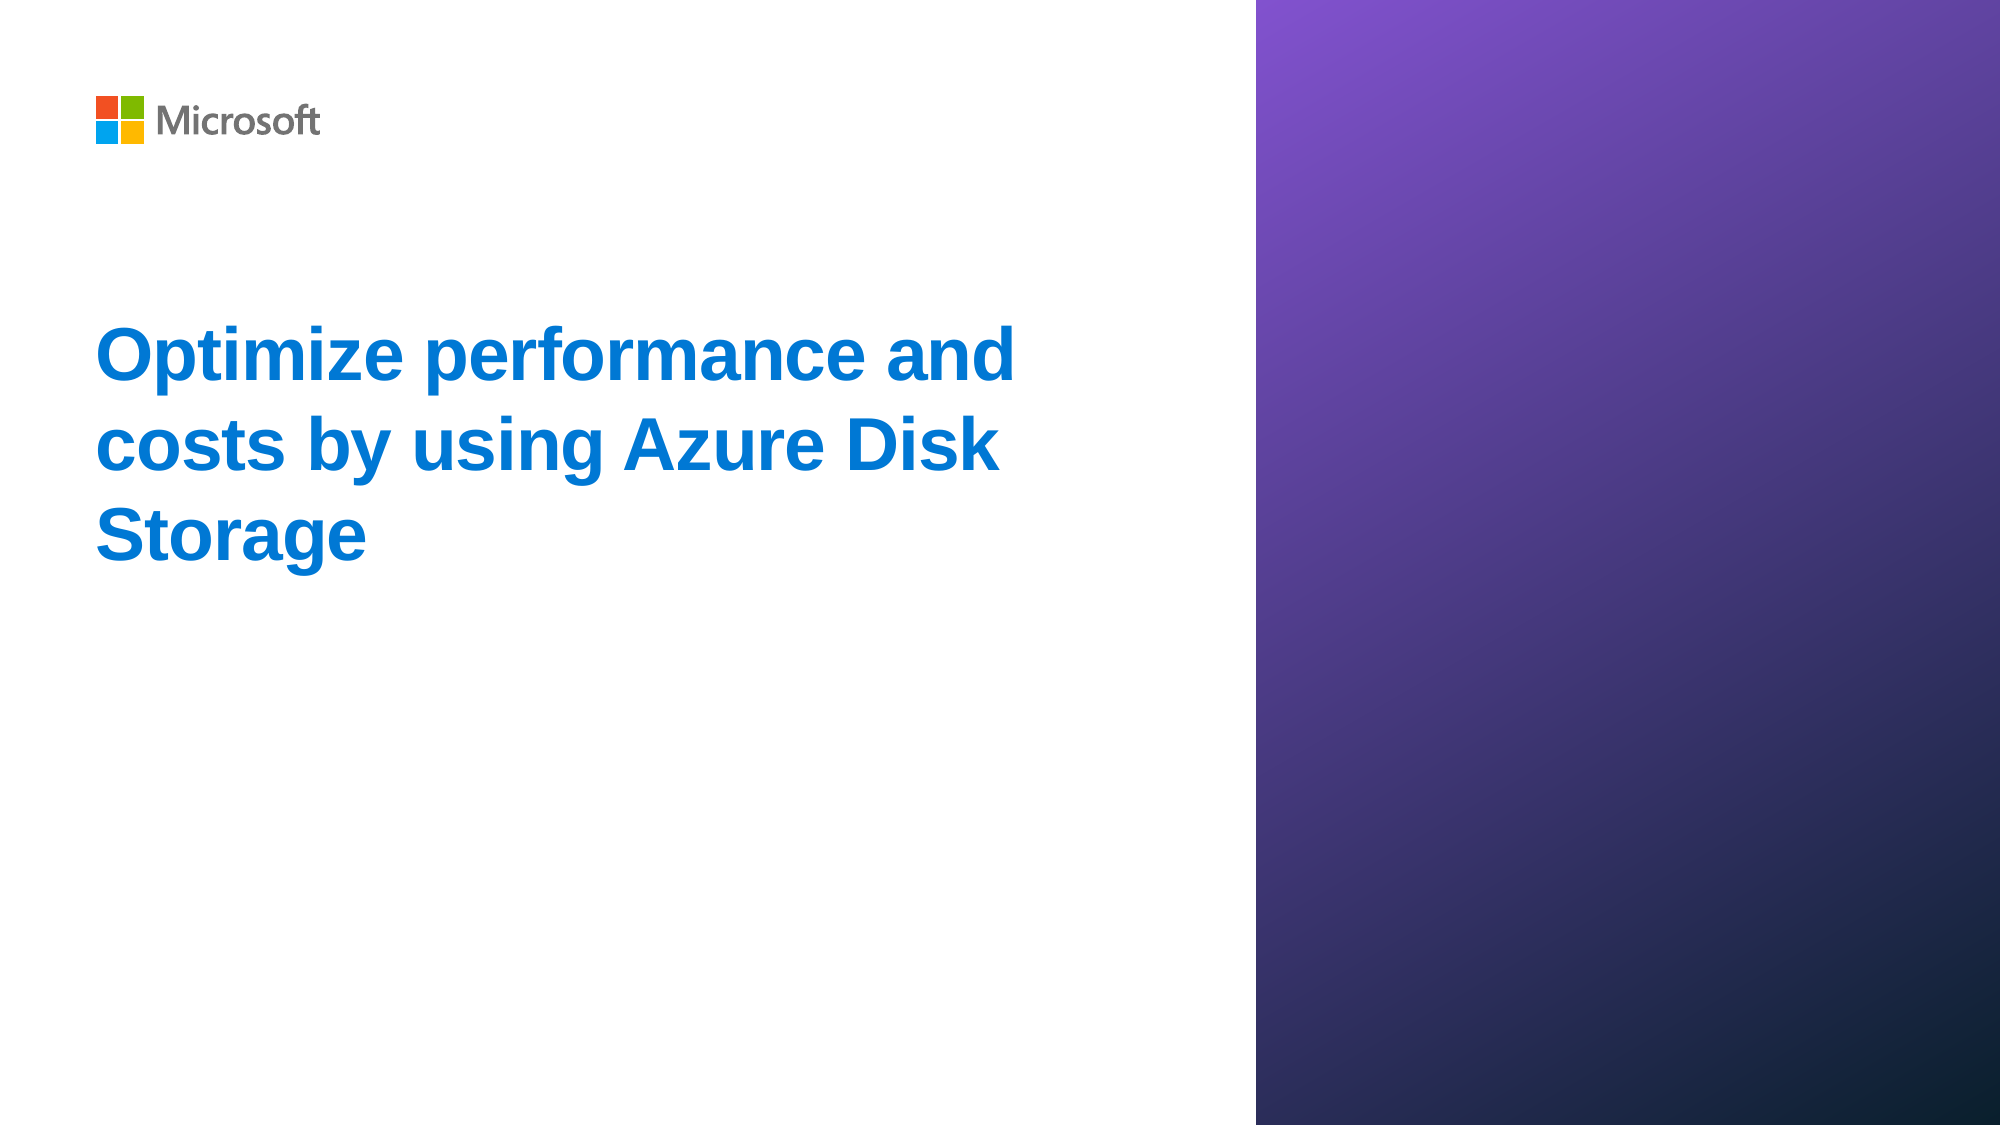

# Optimize performance and costs by using Azure Disk Storage